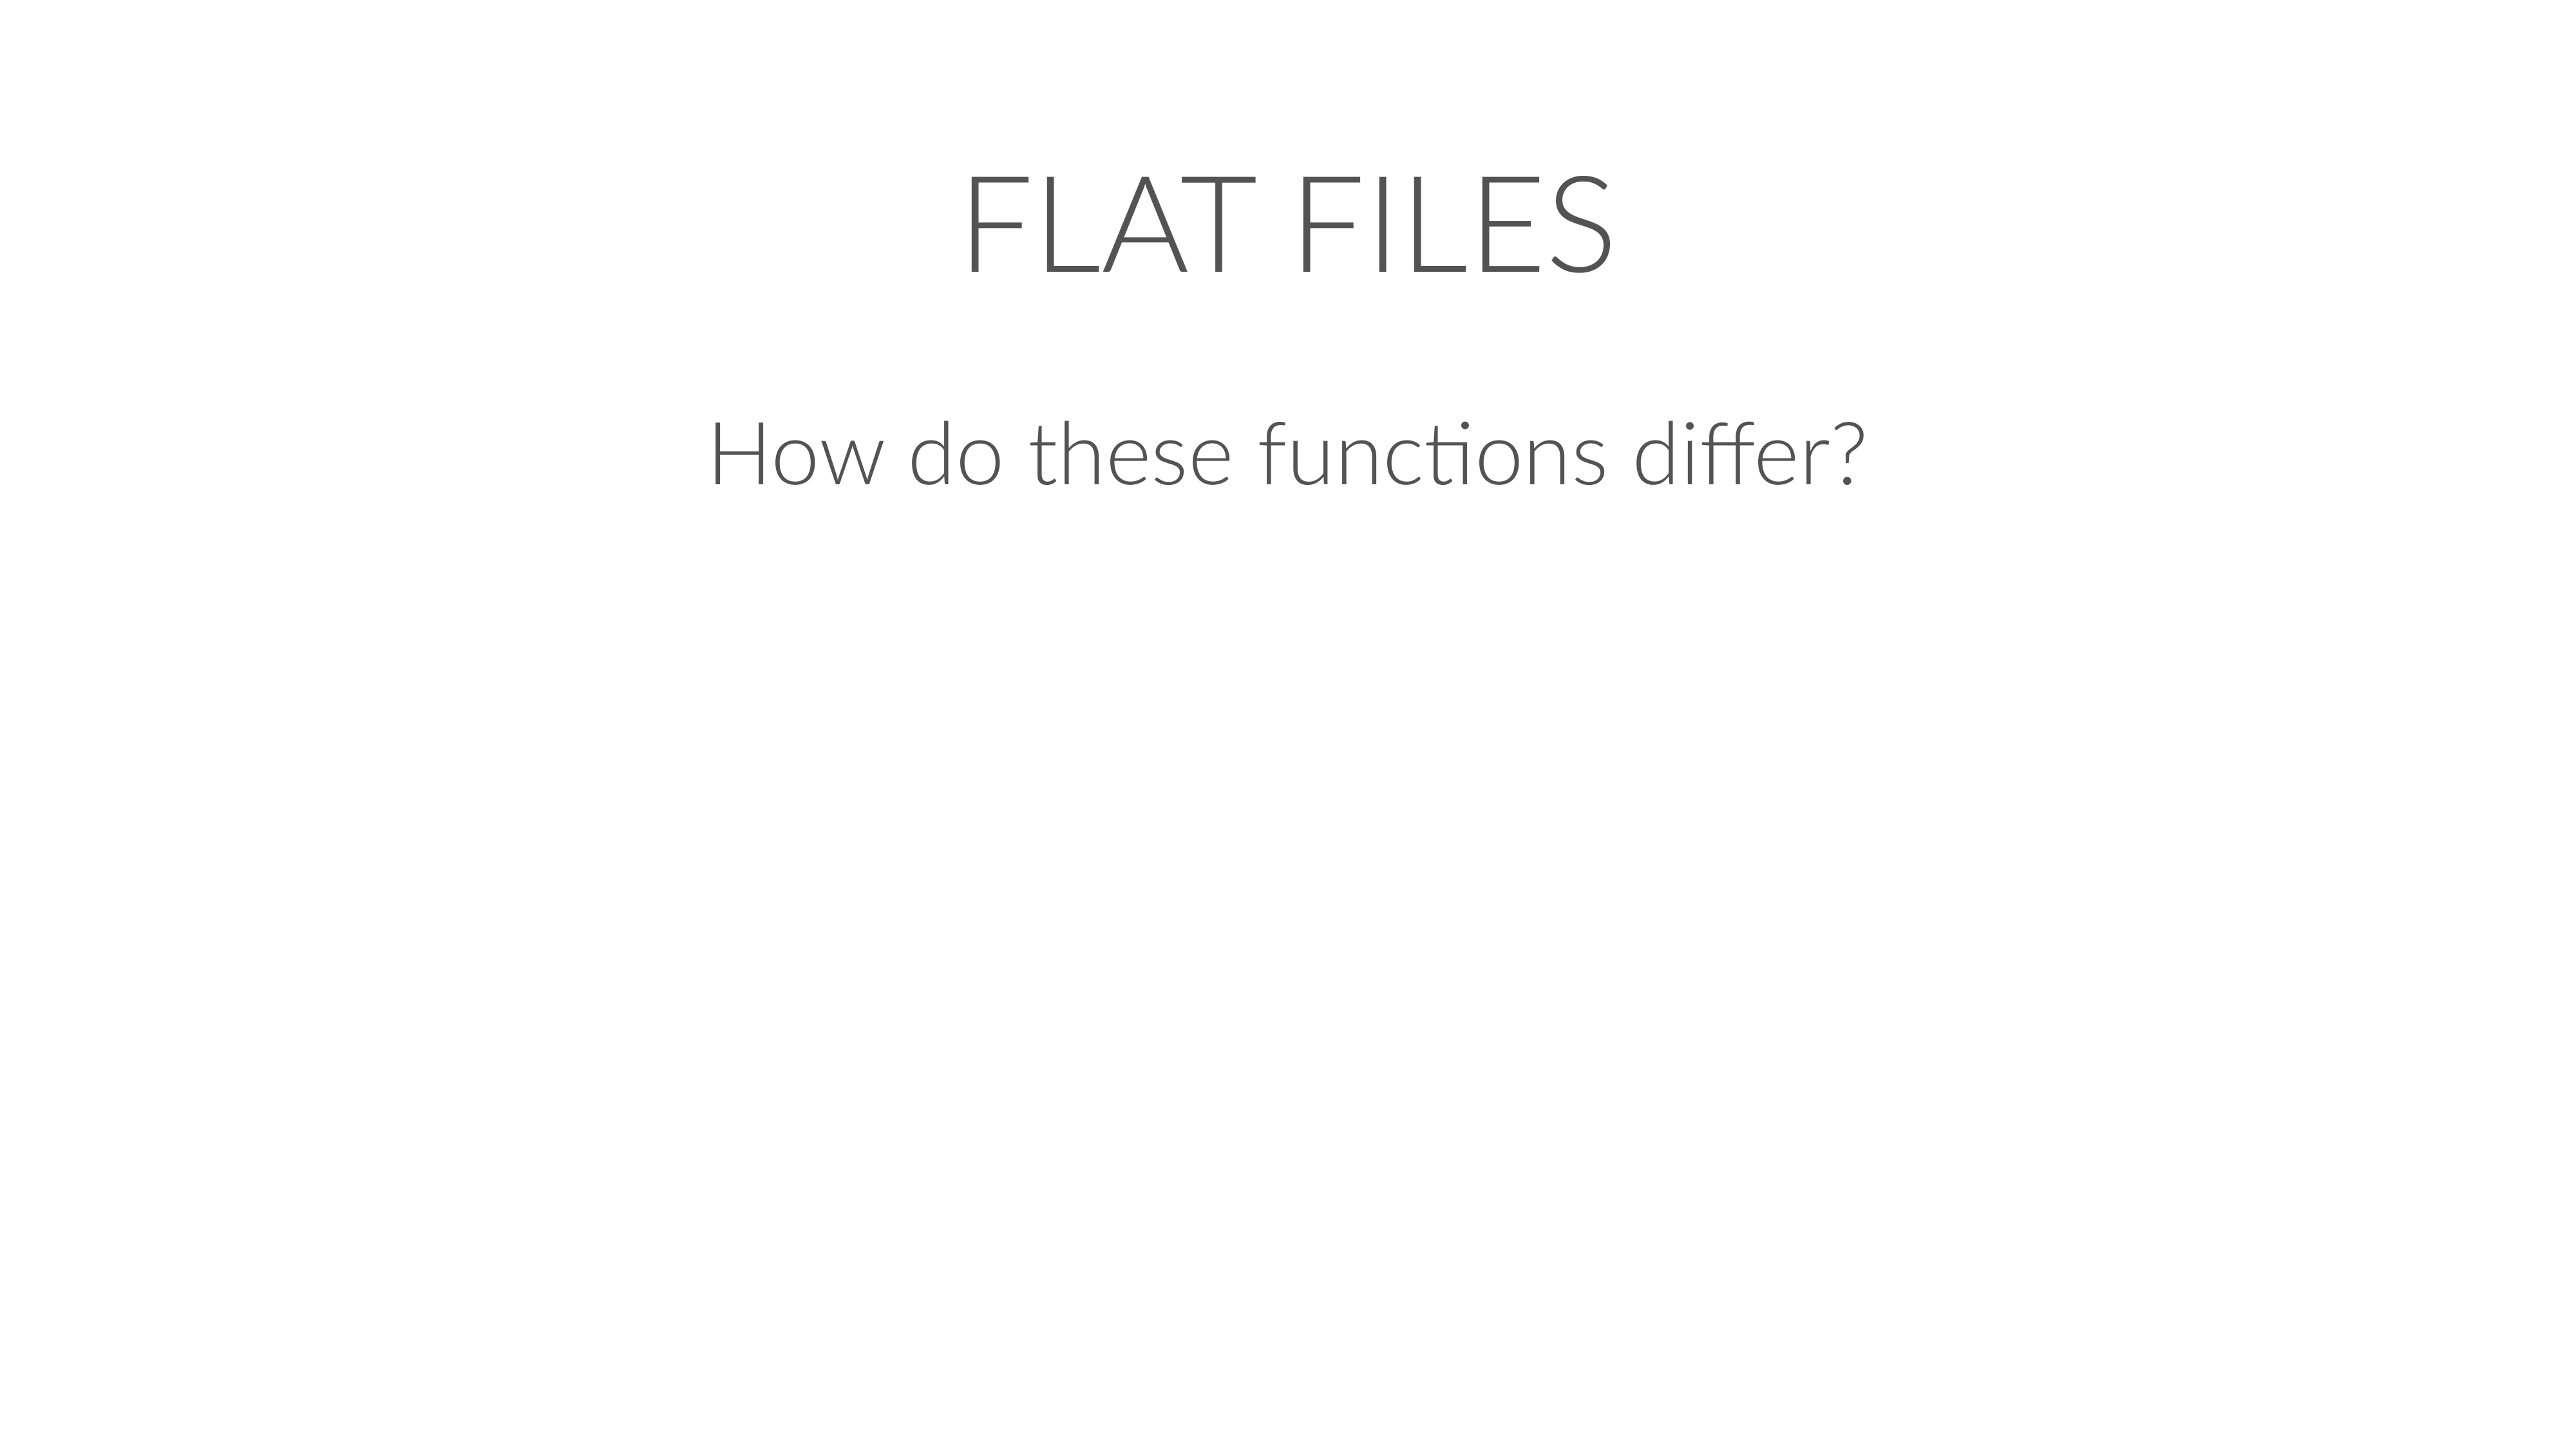

# flat files
How do these functions differ?